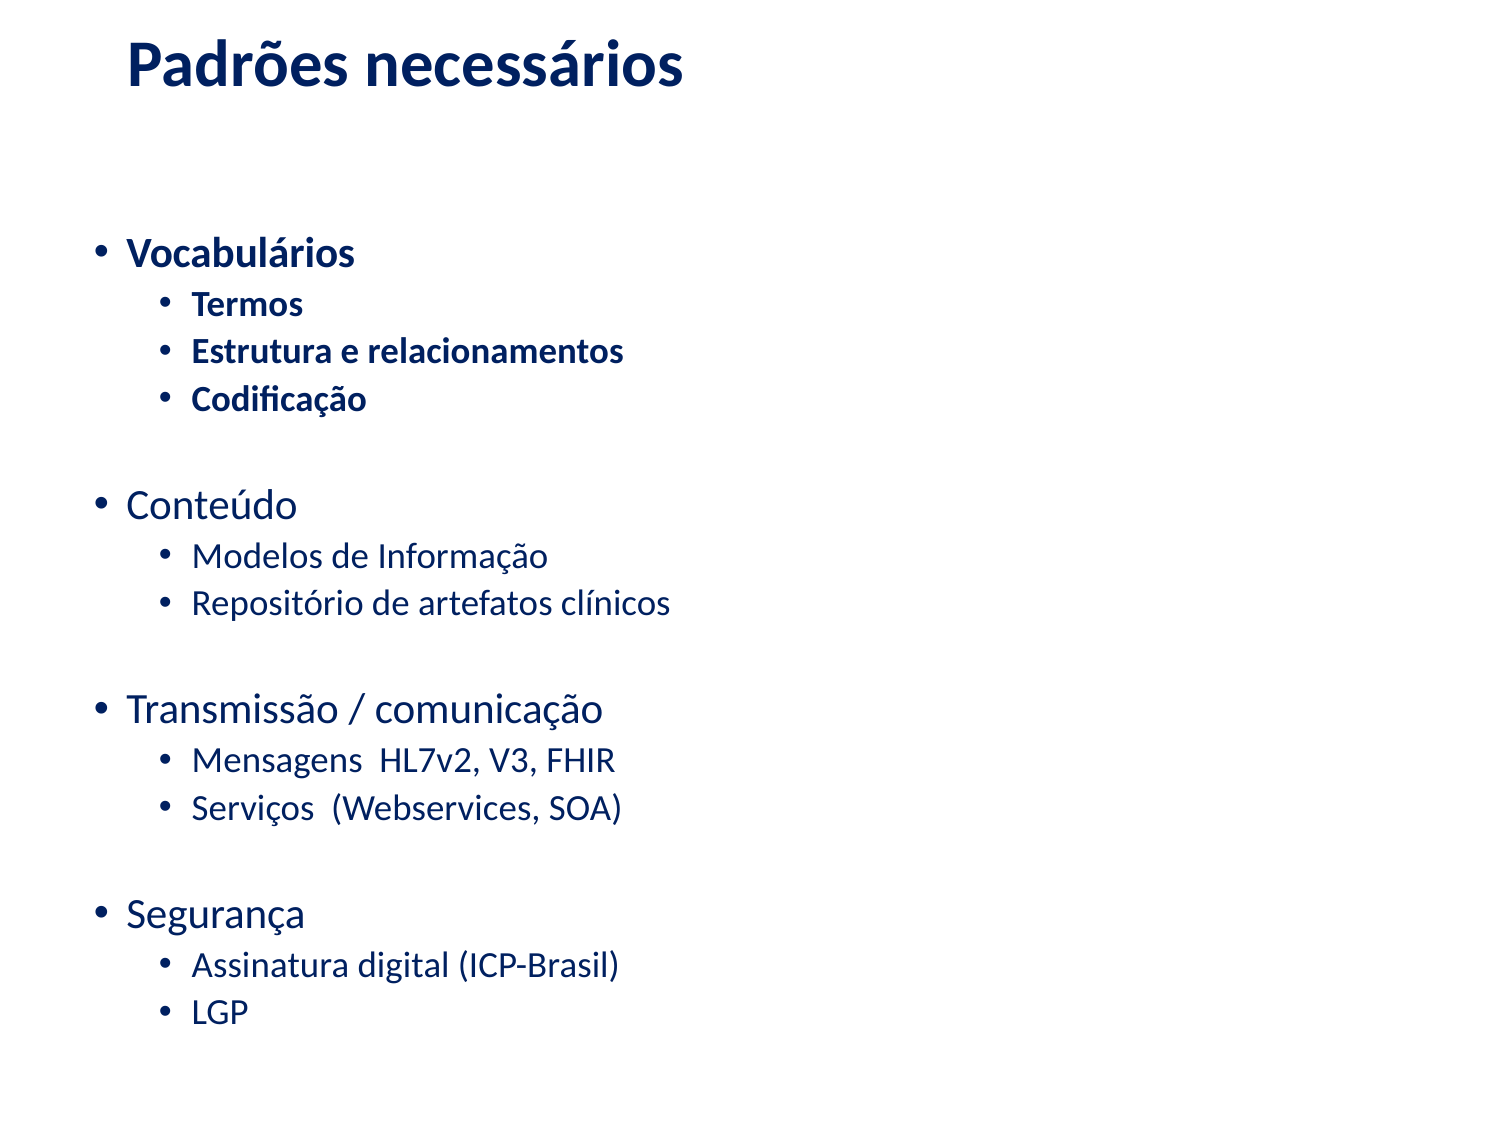

# Padrões necessários
Vocabulários
Termos
Estrutura e relacionamentos
Codificação

Conteúdo
Modelos de Informação
Repositório de artefatos clínicos

Transmissão / comunicação
Mensagens  HL7v2, V3, FHIR
Serviços  (Webservices, SOA)

Segurança
Assinatura digital (ICP-Brasil)
LGP